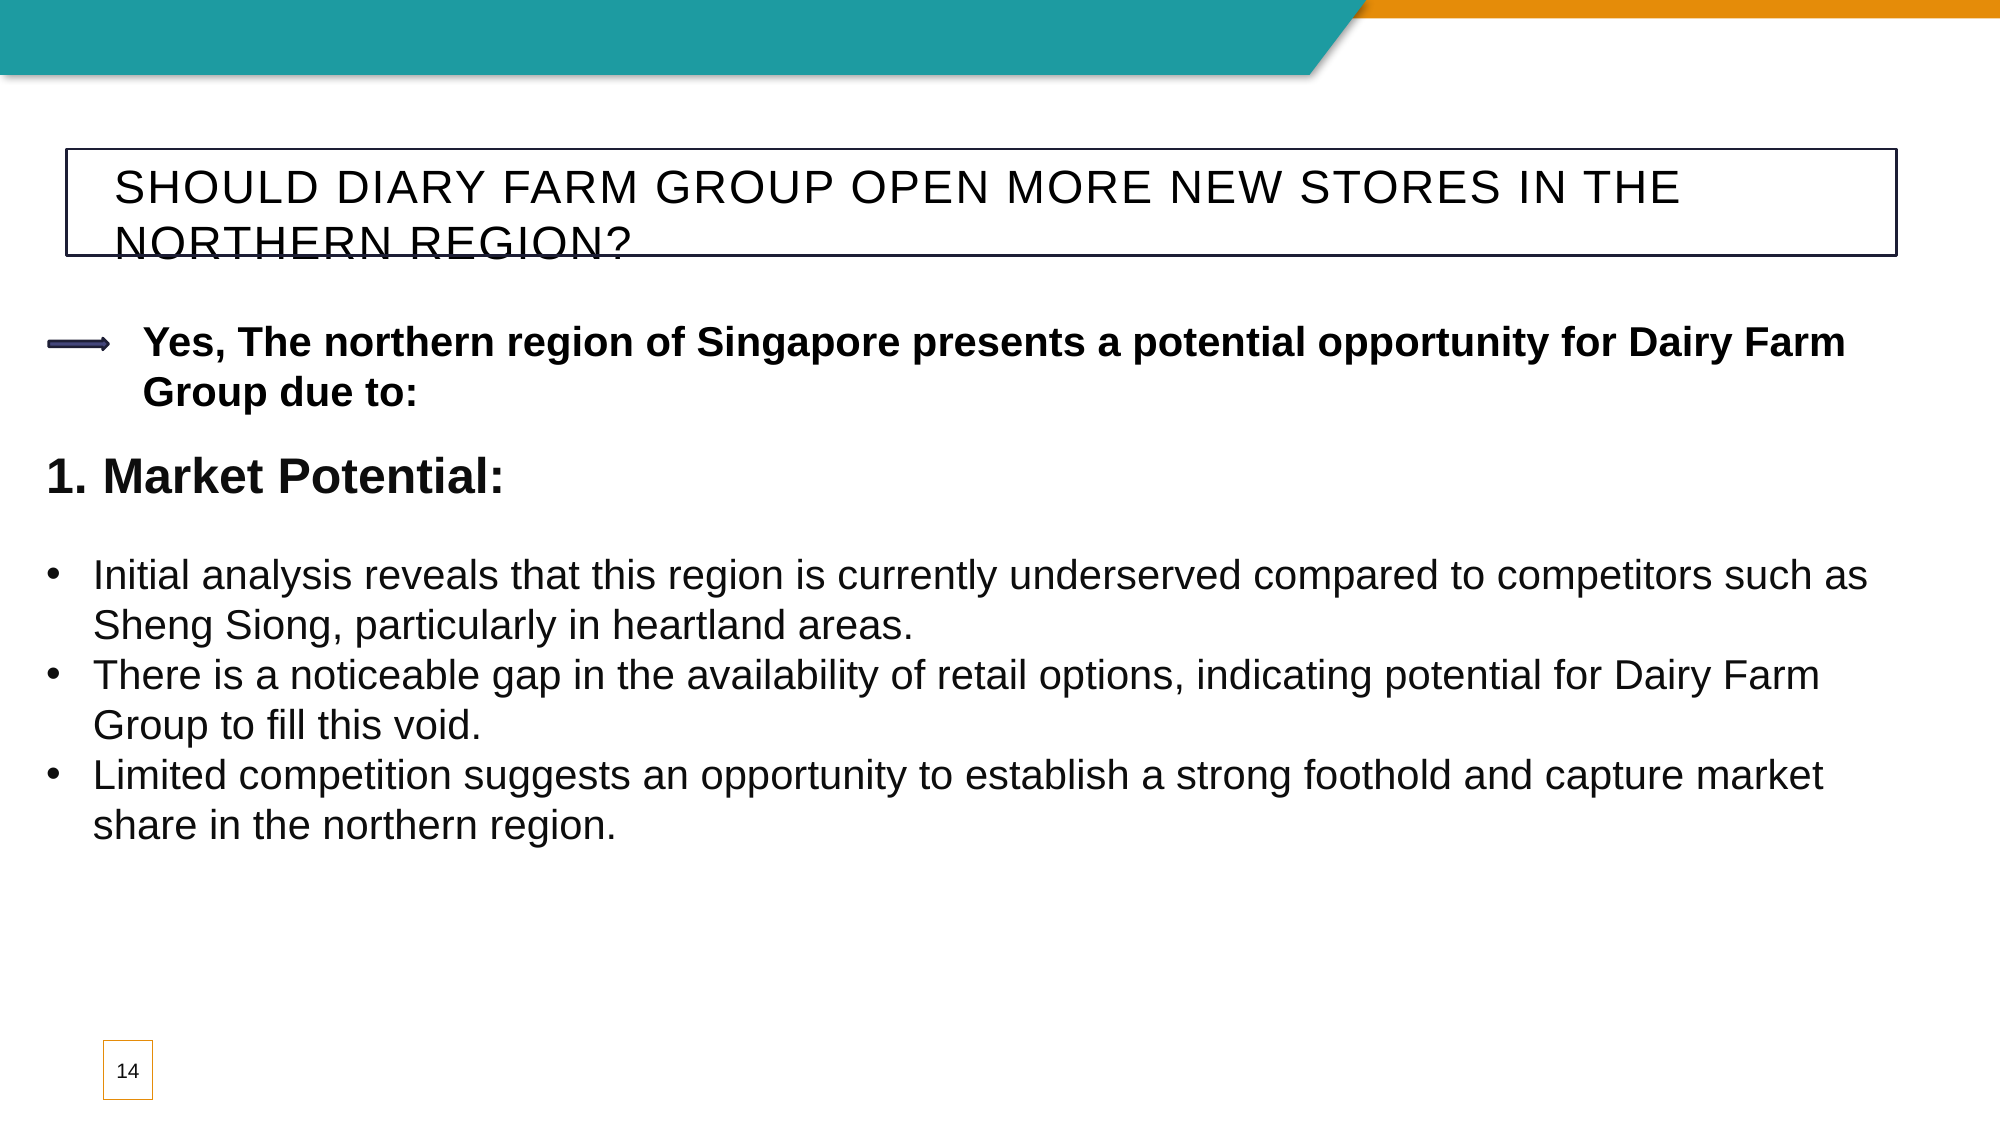

# should Diary Farm Group open more new stores in the northern region?
Yes, The northern region of Singapore presents a potential opportunity for Dairy Farm Group due to:

Market Potential:

Initial analysis reveals that this region is currently underserved compared to competitors such as Sheng Siong, particularly in heartland areas.
There is a noticeable gap in the availability of retail options, indicating potential for Dairy Farm Group to fill this void.
Limited competition suggests an opportunity to establish a strong foothold and capture market share in the northern region.
14